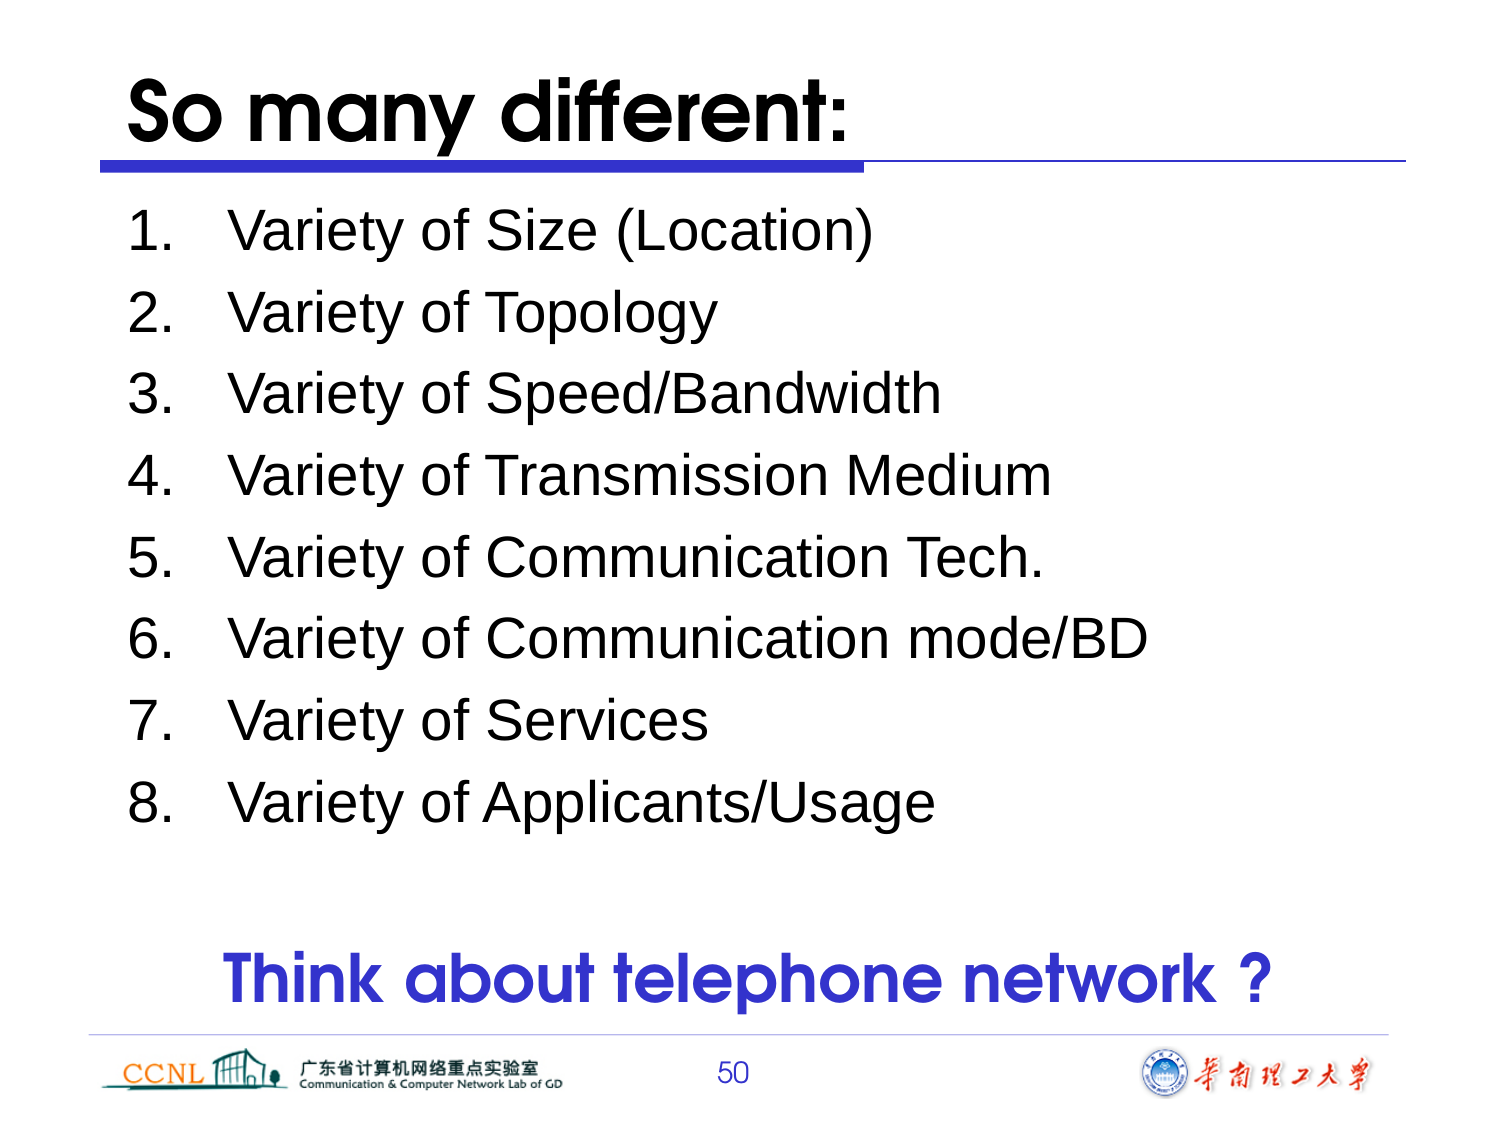

# So many different:
Variety of Size (Location)
Variety of Topology
Variety of Speed/Bandwidth
Variety of Transmission Medium
Variety of Communication Tech.
Variety of Communication mode/BD
Variety of Services
Variety of Applicants/Usage
Think about telephone network ?